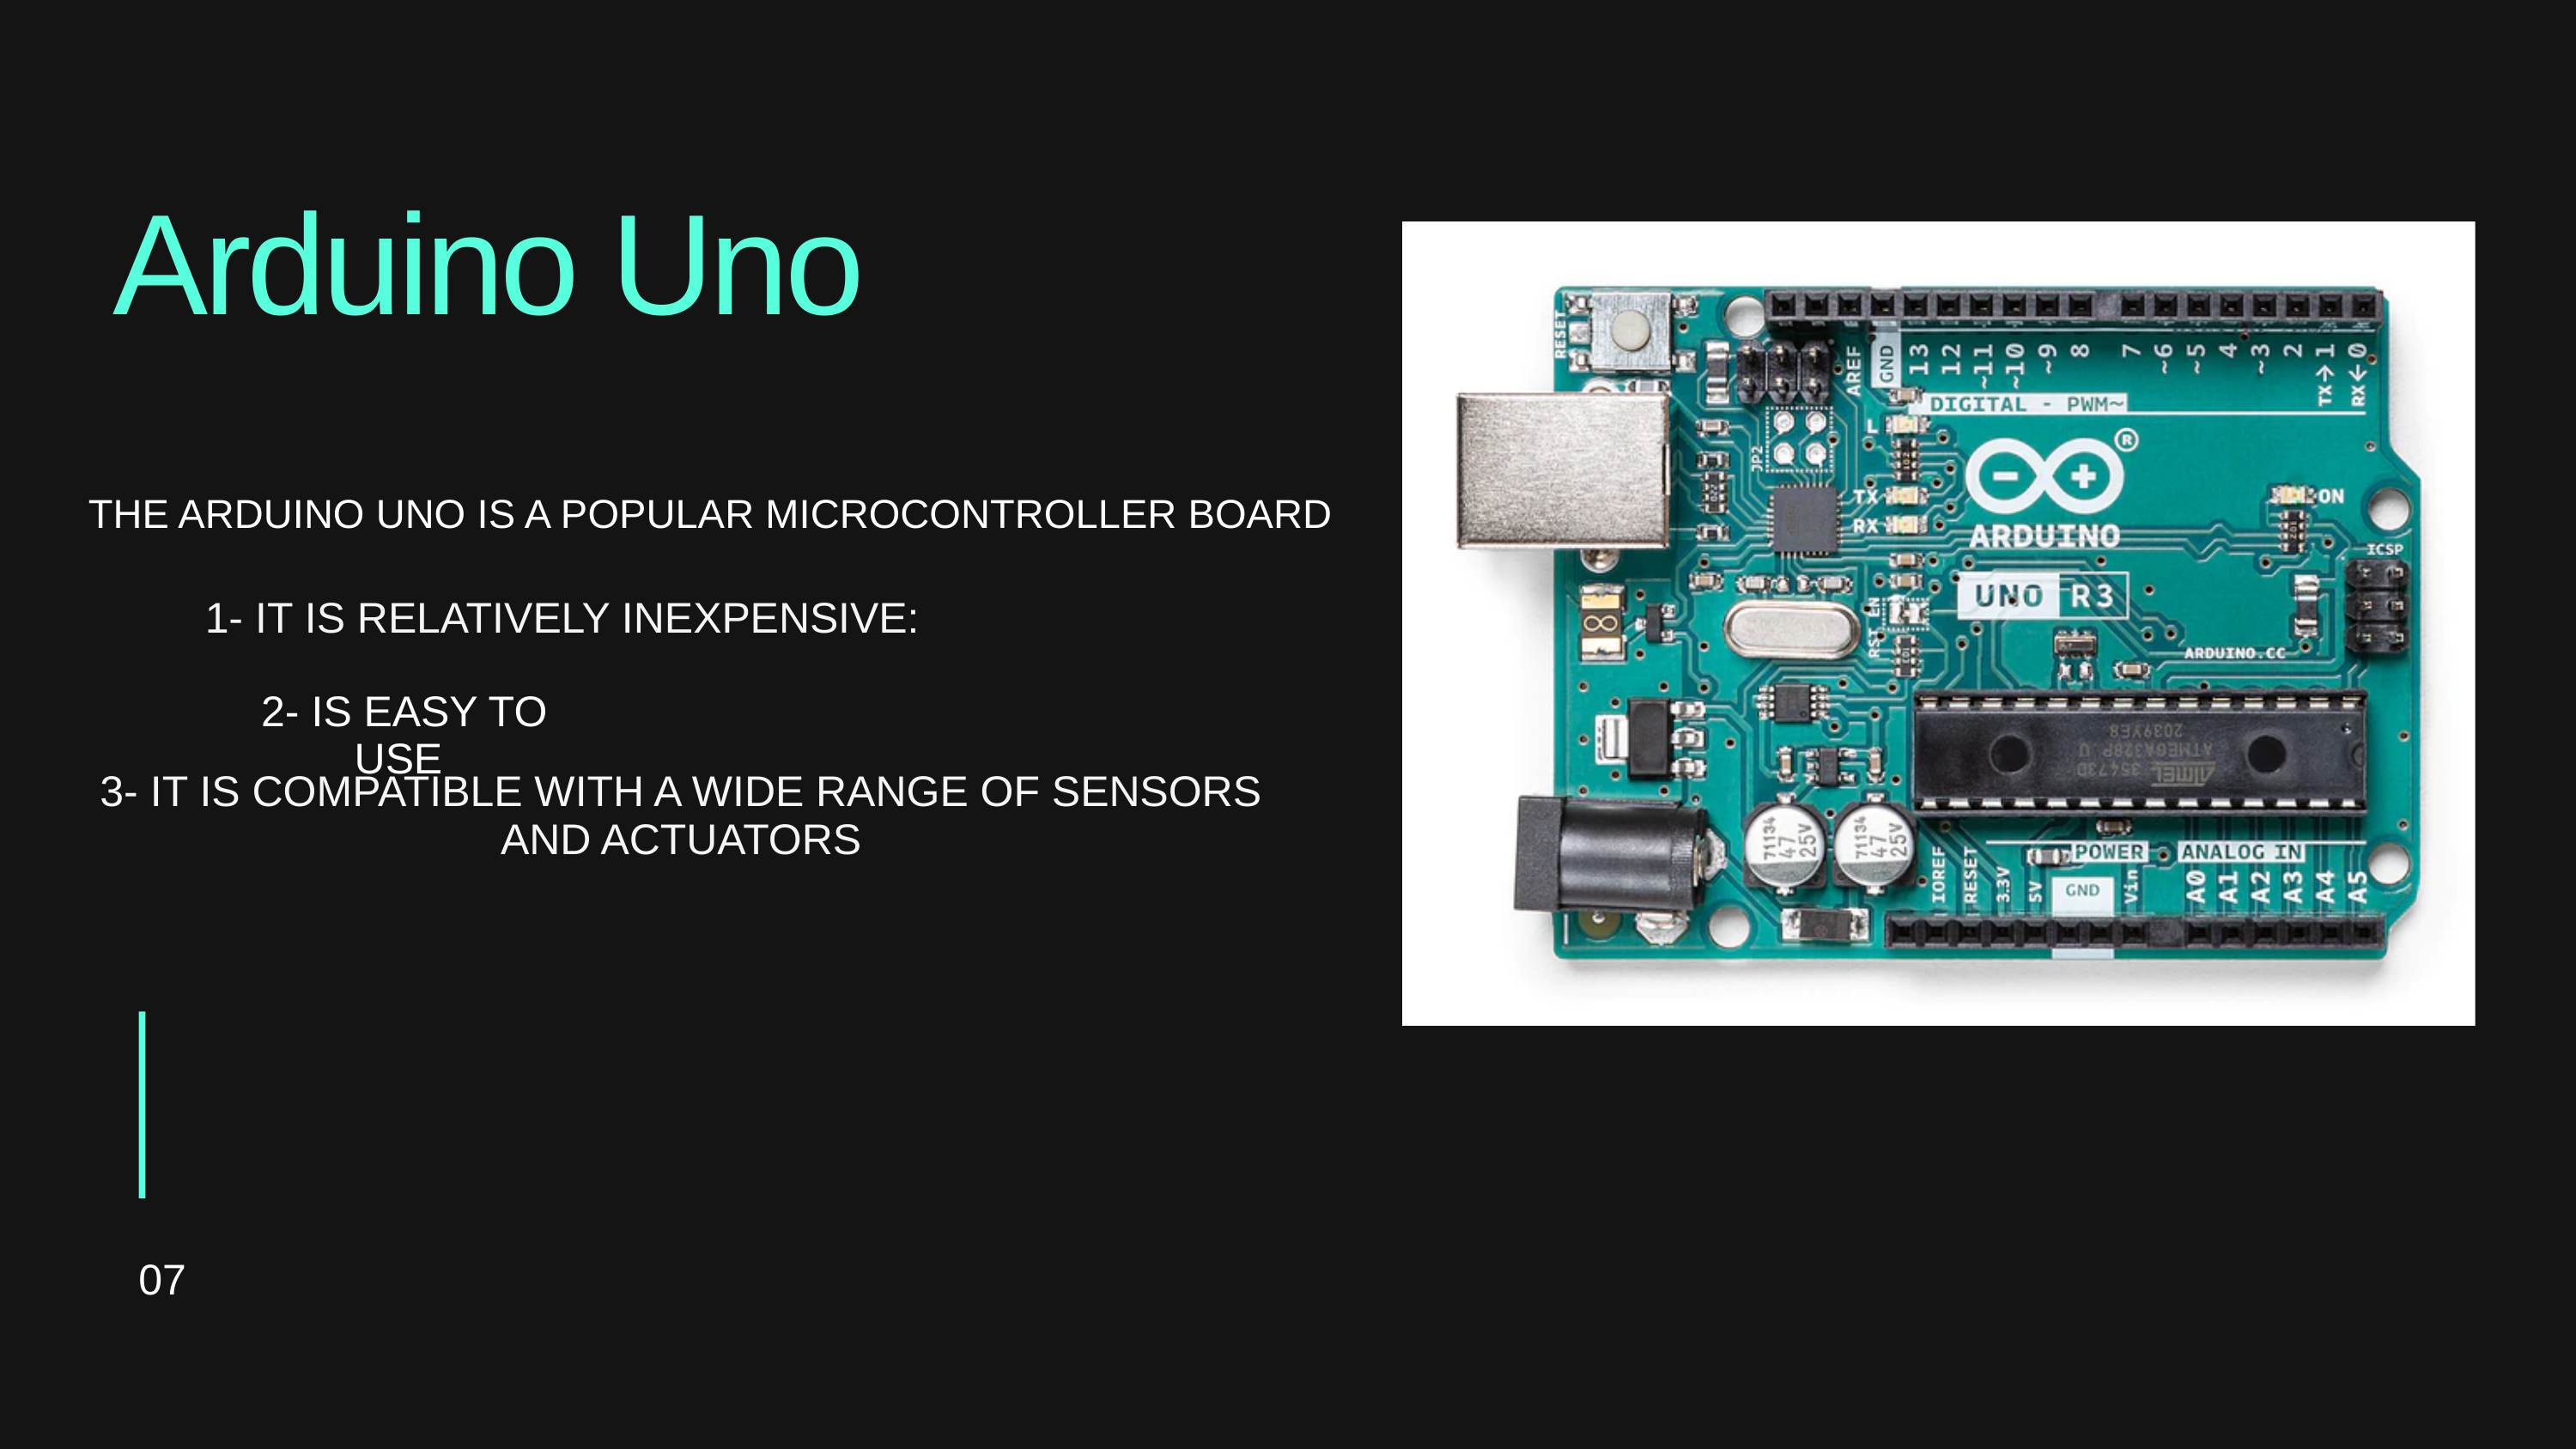

Arduino Uno

THE ARDUINO UNO IS A POPULAR MICROCONTROLLER BOARD
1- IT IS RELATIVELY INEXPENSIVE:
 2- IS EASY TO USE
3- IT IS COMPATIBLE WITH A WIDE RANGE OF SENSORS AND ACTUATORS

07